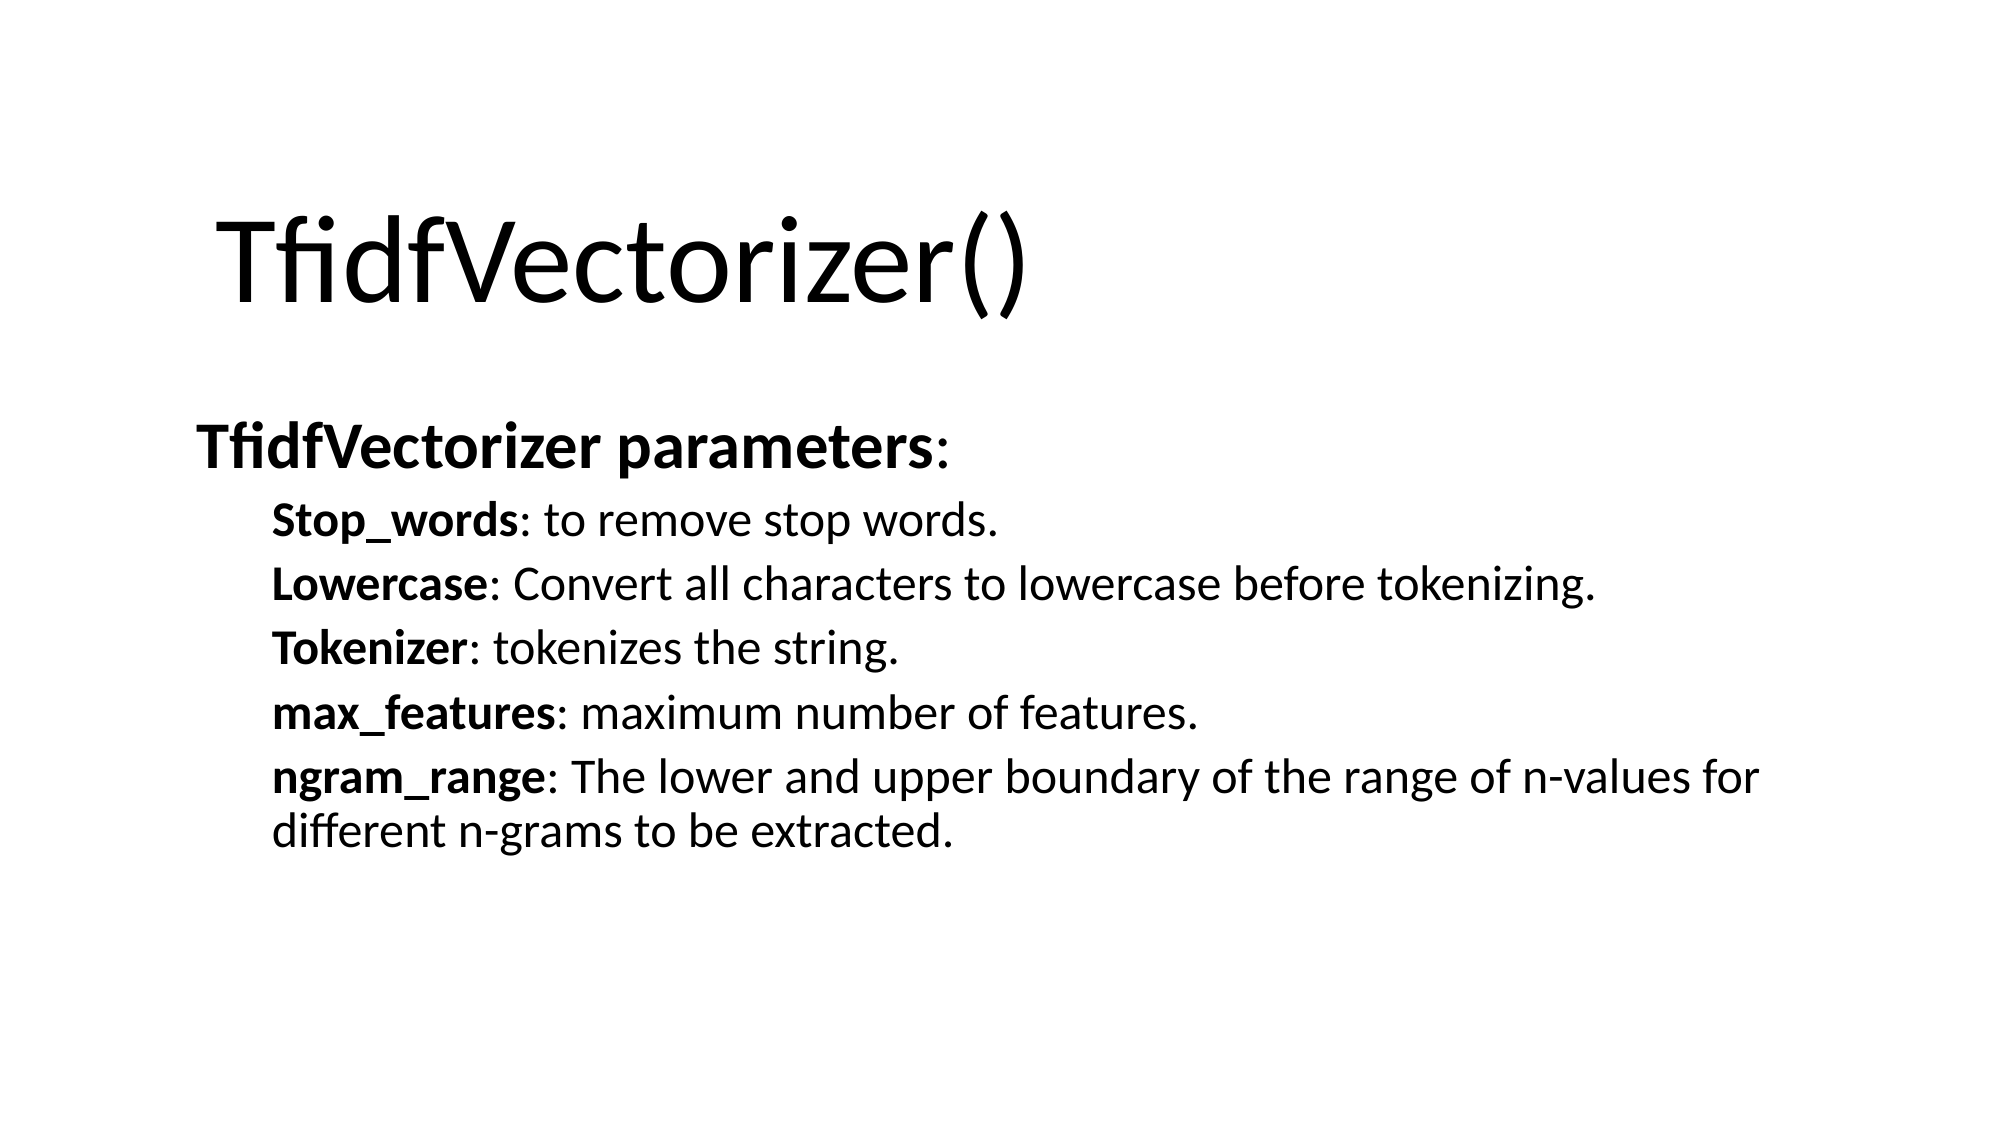

# TfidfVectorizer()
TfidfVectorizer parameters:
Stop_words: to remove stop words.
Lowercase: Convert all characters to lowercase before tokenizing.
Tokenizer: tokenizes the string.
max_features: maximum number of features.
ngram_range: The lower and upper boundary of the range of n-values for different n-grams to be extracted.